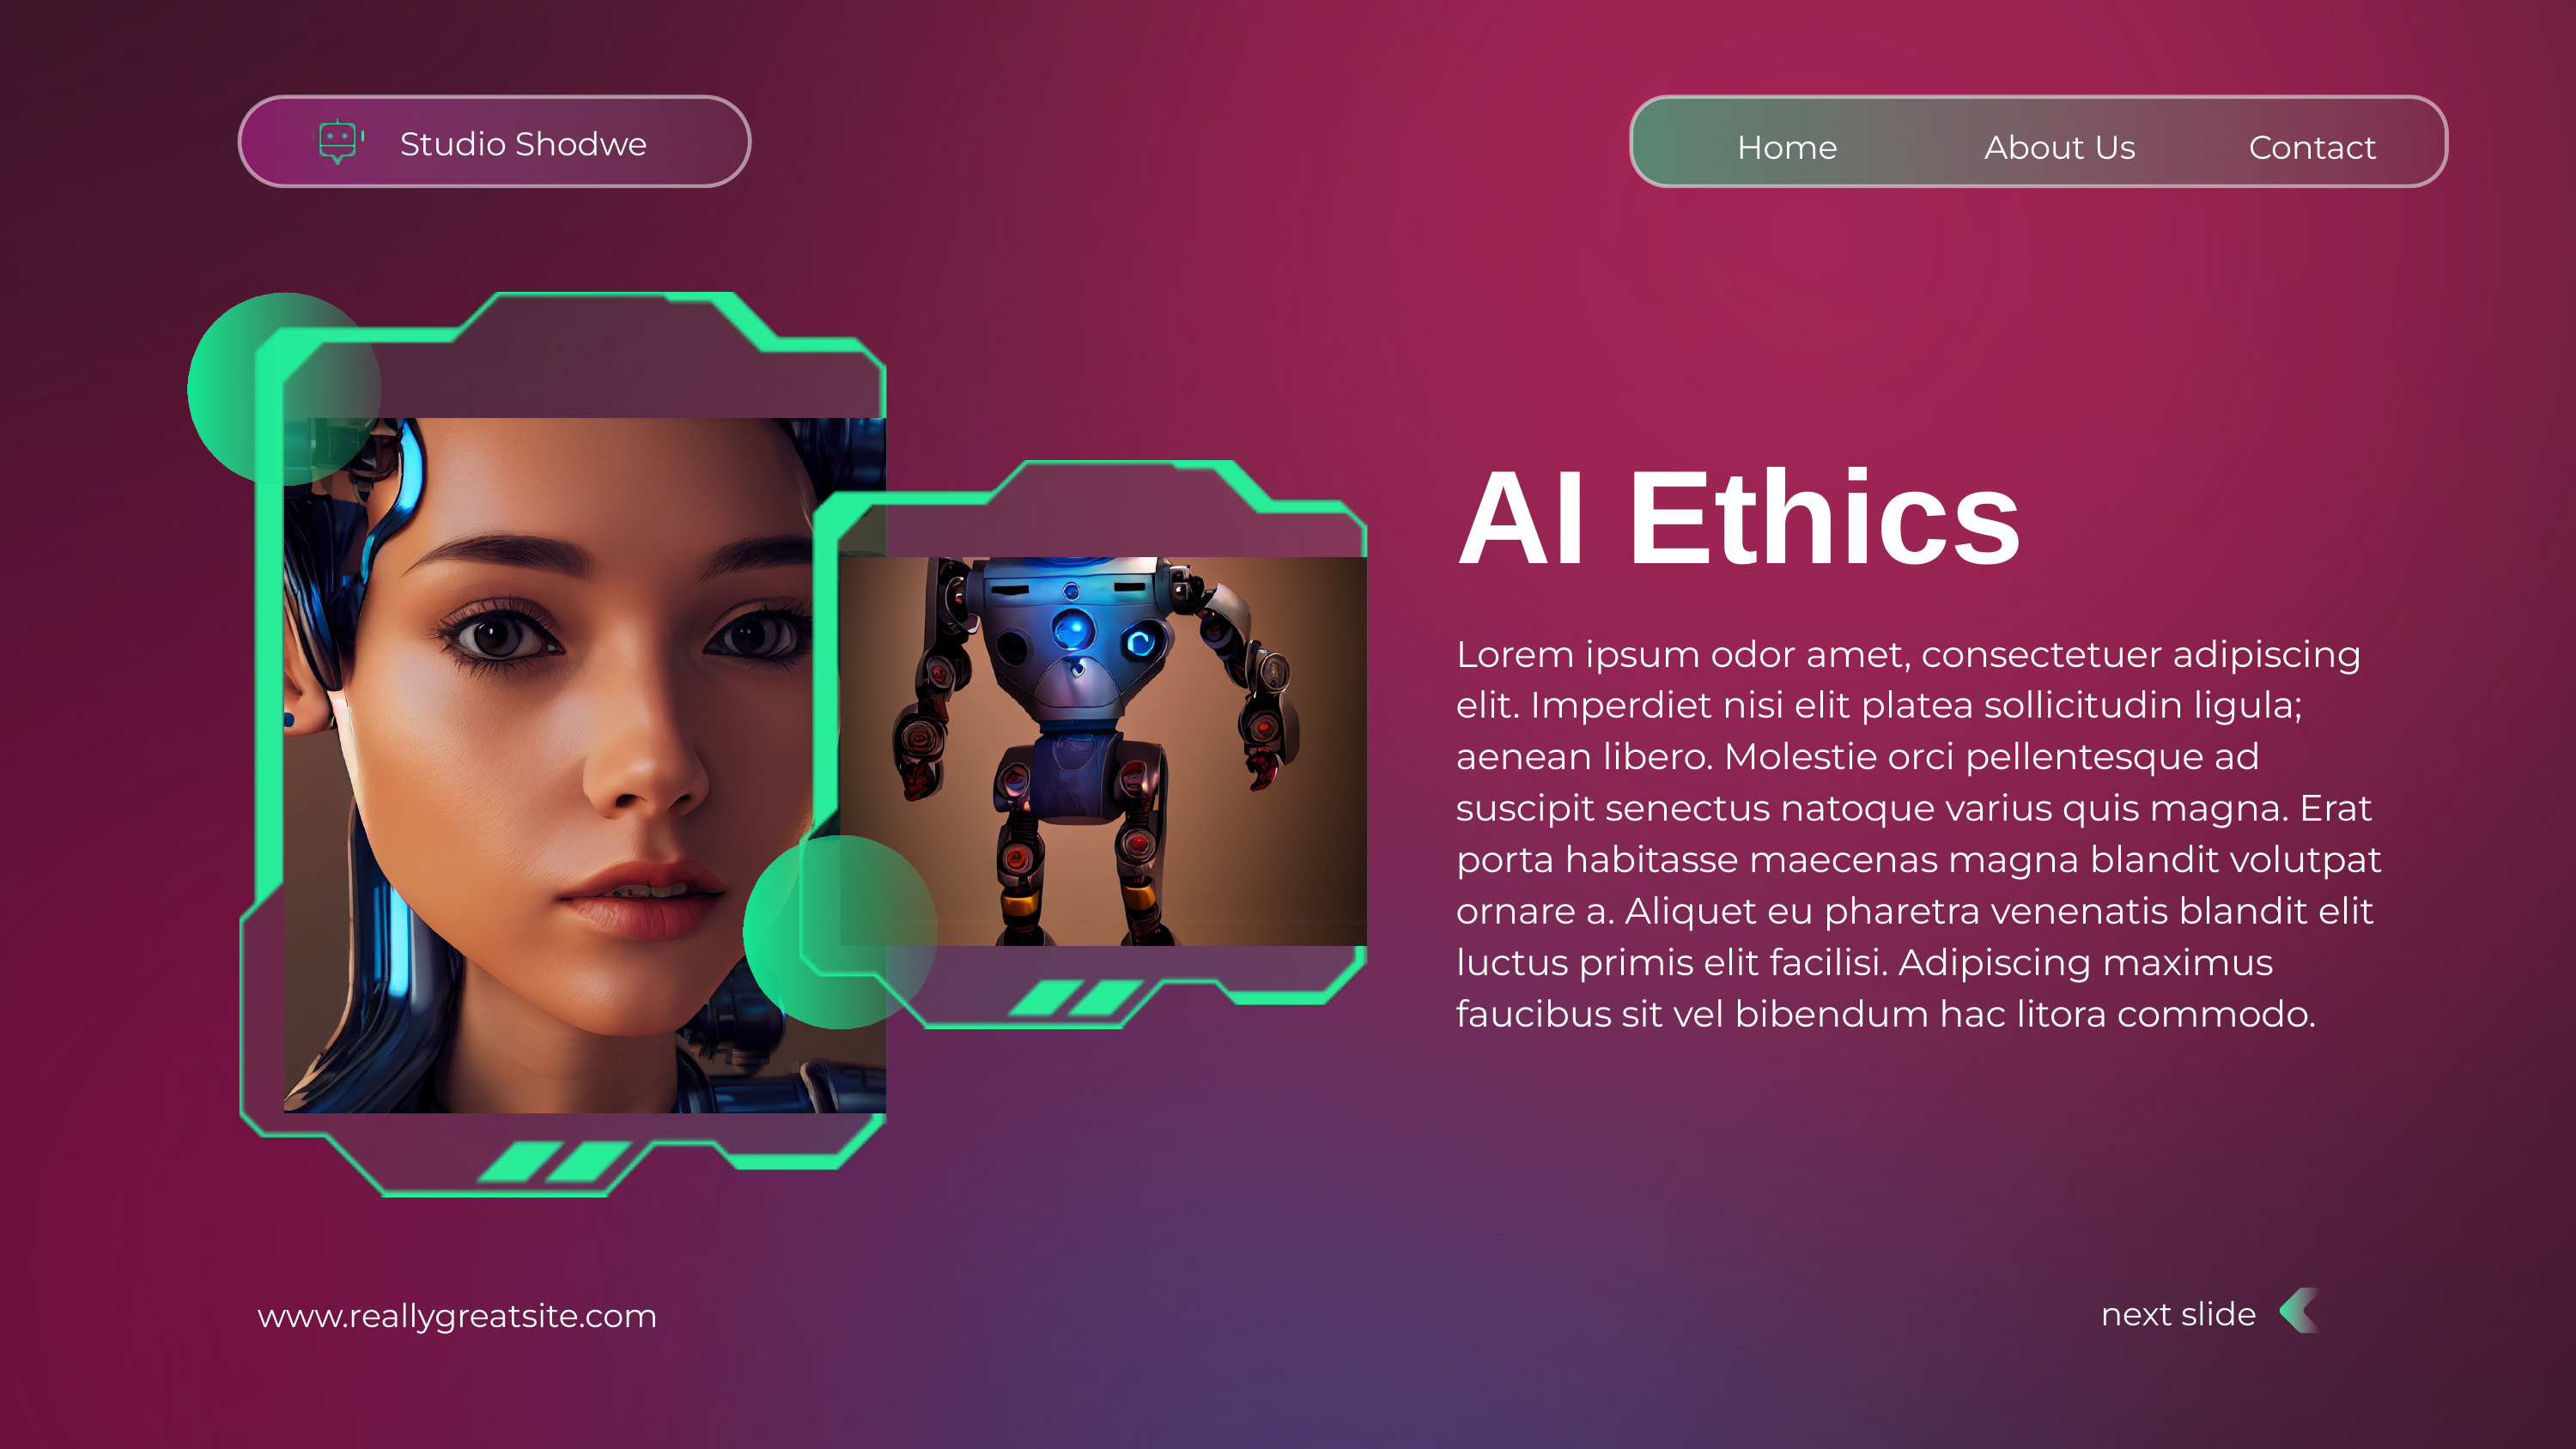

Studio Shodwe

Home
About Us
Contact

AI Ethics

Lorem ipsum odor amet, consectetuer adipiscing elit. Imperdiet nisi elit platea sollicitudin ligula; aenean libero. Molestie orci pellentesque ad suscipit senectus natoque varius quis magna. Erat porta habitasse maecenas magna blandit volutpat ornare a. Aliquet eu pharetra venenatis blandit elit luctus primis elit facilisi. Adipiscing maximus faucibus sit vel bibendum hac litora commodo.

next slide

www.reallygreatsite.com